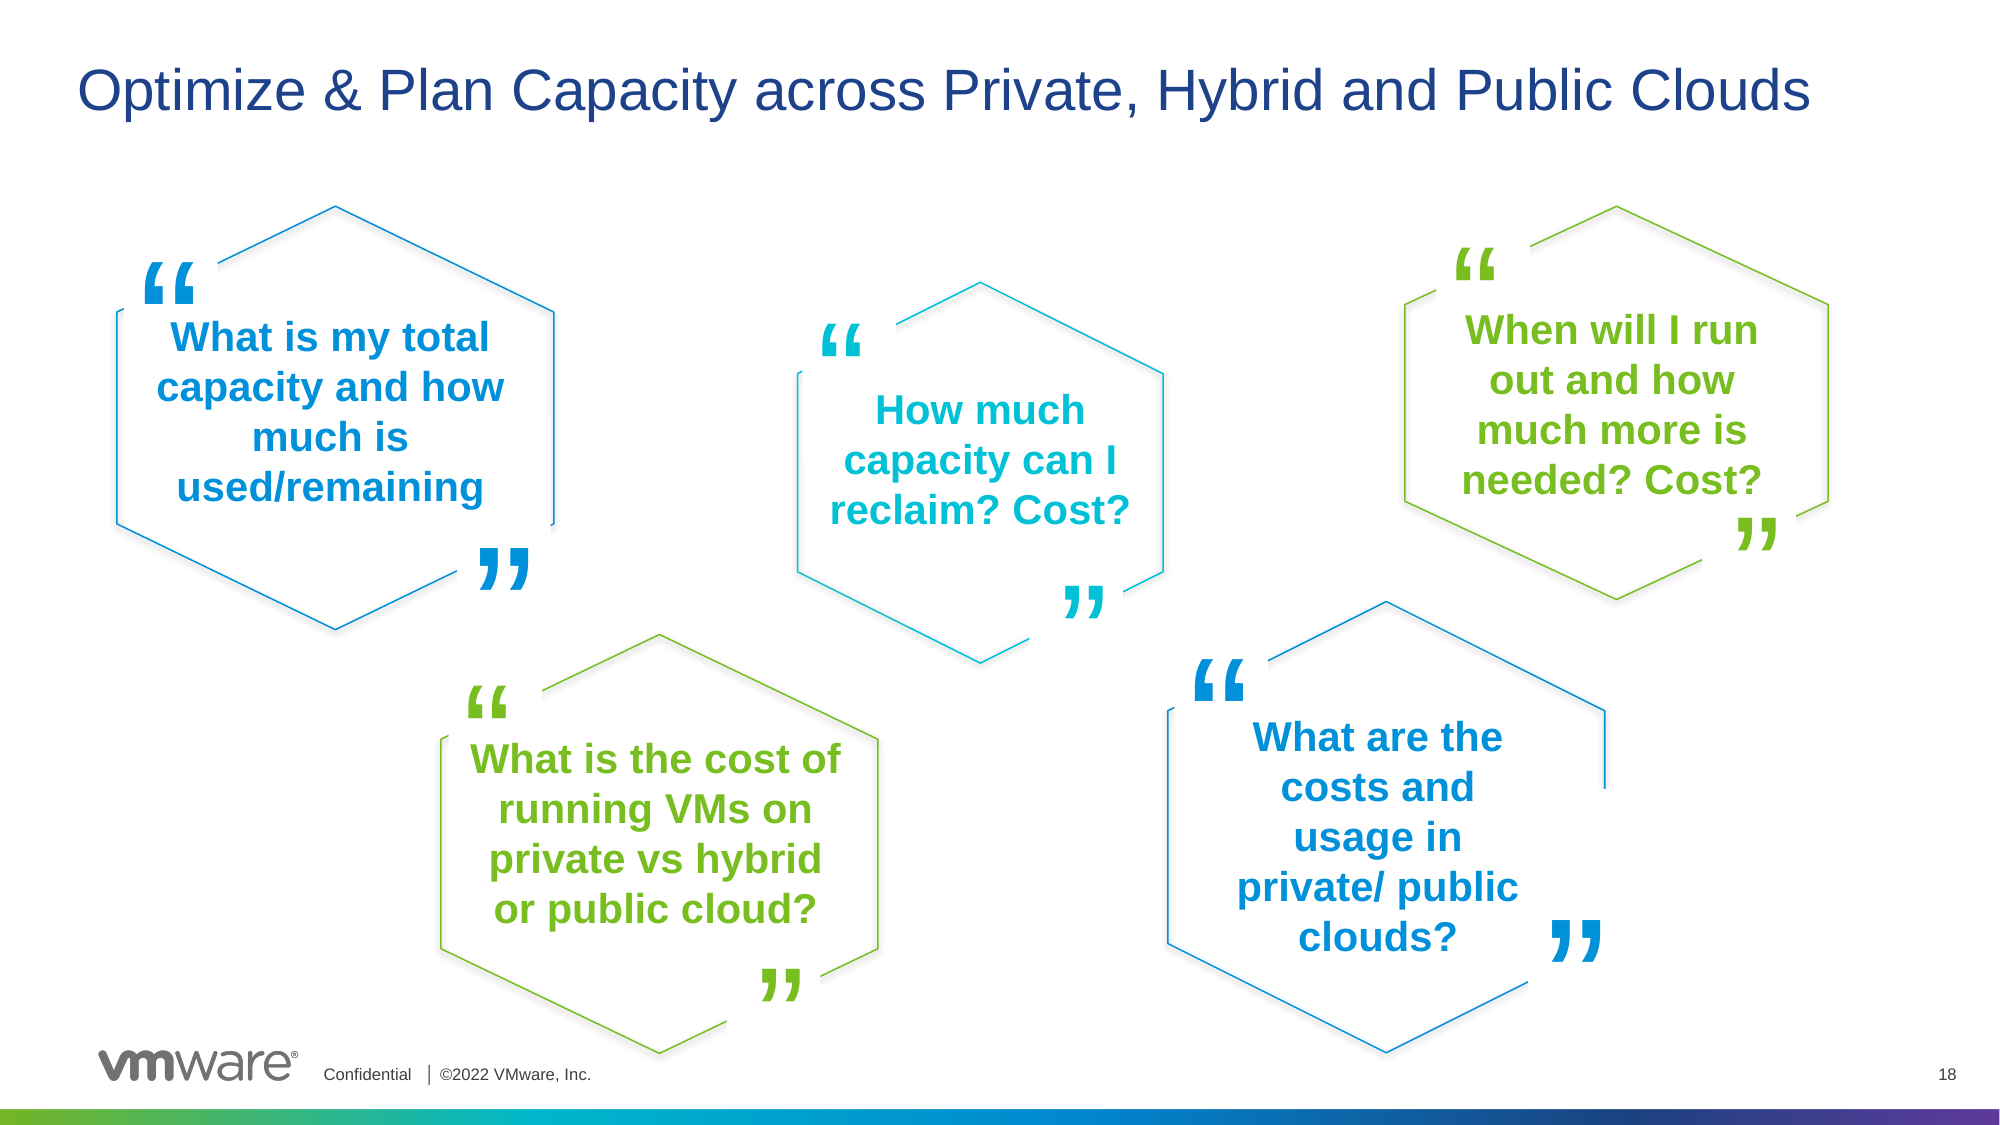

# Optimize & Plan Capacity across Private, Hybrid and Public Clouds

“
When will I run out and how much more is needed? Cost?
“
“

What is my total capacity and how much is used/remaining
“
“

How much capacity can I reclaim? Cost?
“
“

What are the costs and usage in private/ public clouds?

“

“
What is the cost of running VMs on private vs hybrid or public cloud?
“
18